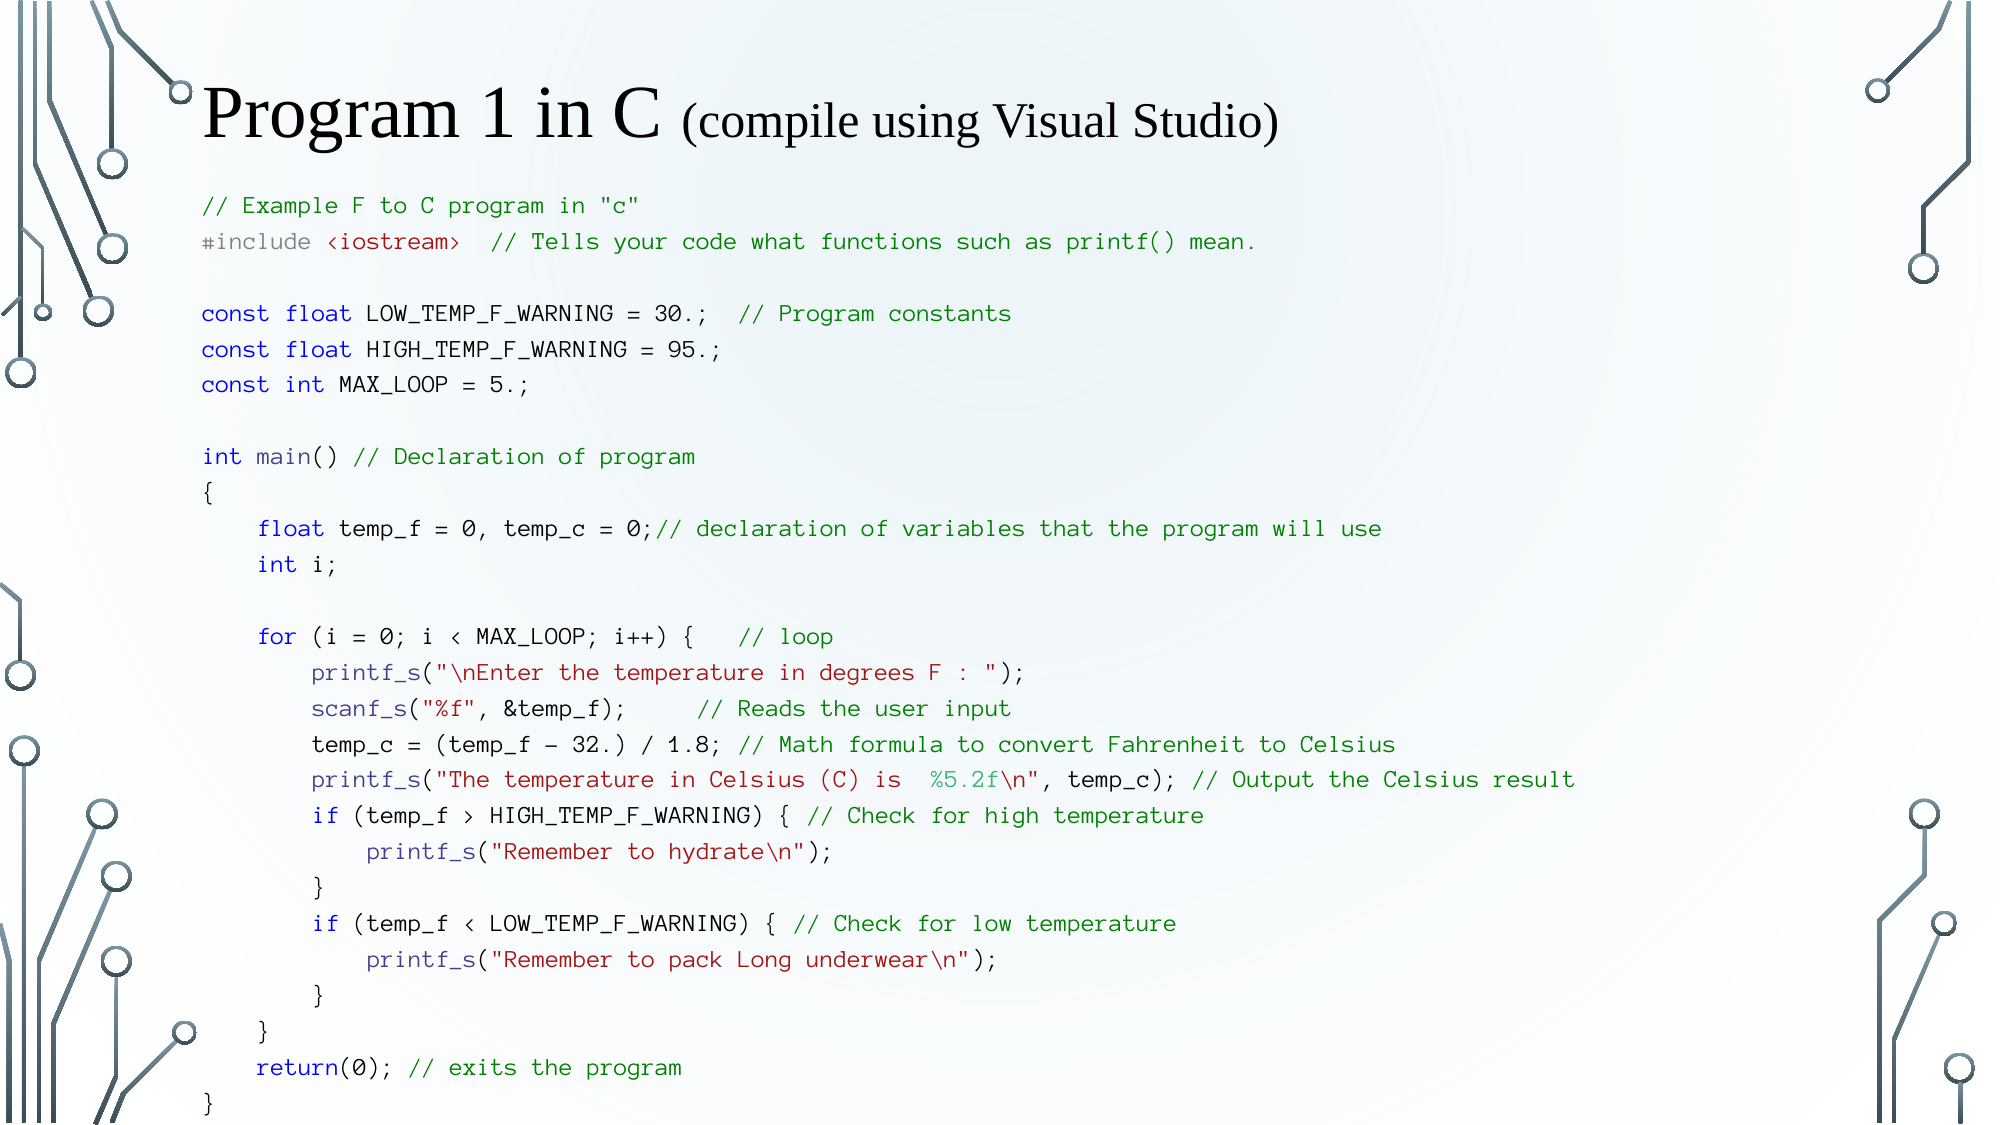

# Program 1 in C (compile using Visual Studio)
// Example F to C program in "c"
#include <iostream>  // Tells your code what functions such as printf() mean.

const float LOW_TEMP_F_WARNING = 30.;  // Program constants
const float HIGH_TEMP_F_WARNING = 95.;
const int MAX_LOOP = 5.;

int main() // Declaration of program
{
    float temp_f = 0, temp_c = 0;// declaration of variables that the program will use
    int i;

    for (i = 0; i < MAX_LOOP; i++) {   // loop
        printf_s("\nEnter the temperature in degrees F : ");
        scanf_s("%f", &temp_f);     // Reads the user input
        temp_c = (temp_f - 32.) / 1.8; // Math formula to convert Fahrenheit to Celsius
        printf_s("The temperature in Celsius (C) is  %5.2f\n", temp_c); // Output the Celsius result
        if (temp_f > HIGH_TEMP_F_WARNING) { // Check for high temperature
            printf_s("Remember to hydrate\n");
        }
        if (temp_f < LOW_TEMP_F_WARNING) { // Check for low temperature
            printf_s("Remember to pack Long underwear\n");
        }
    }
    return(0); // exits the program
}